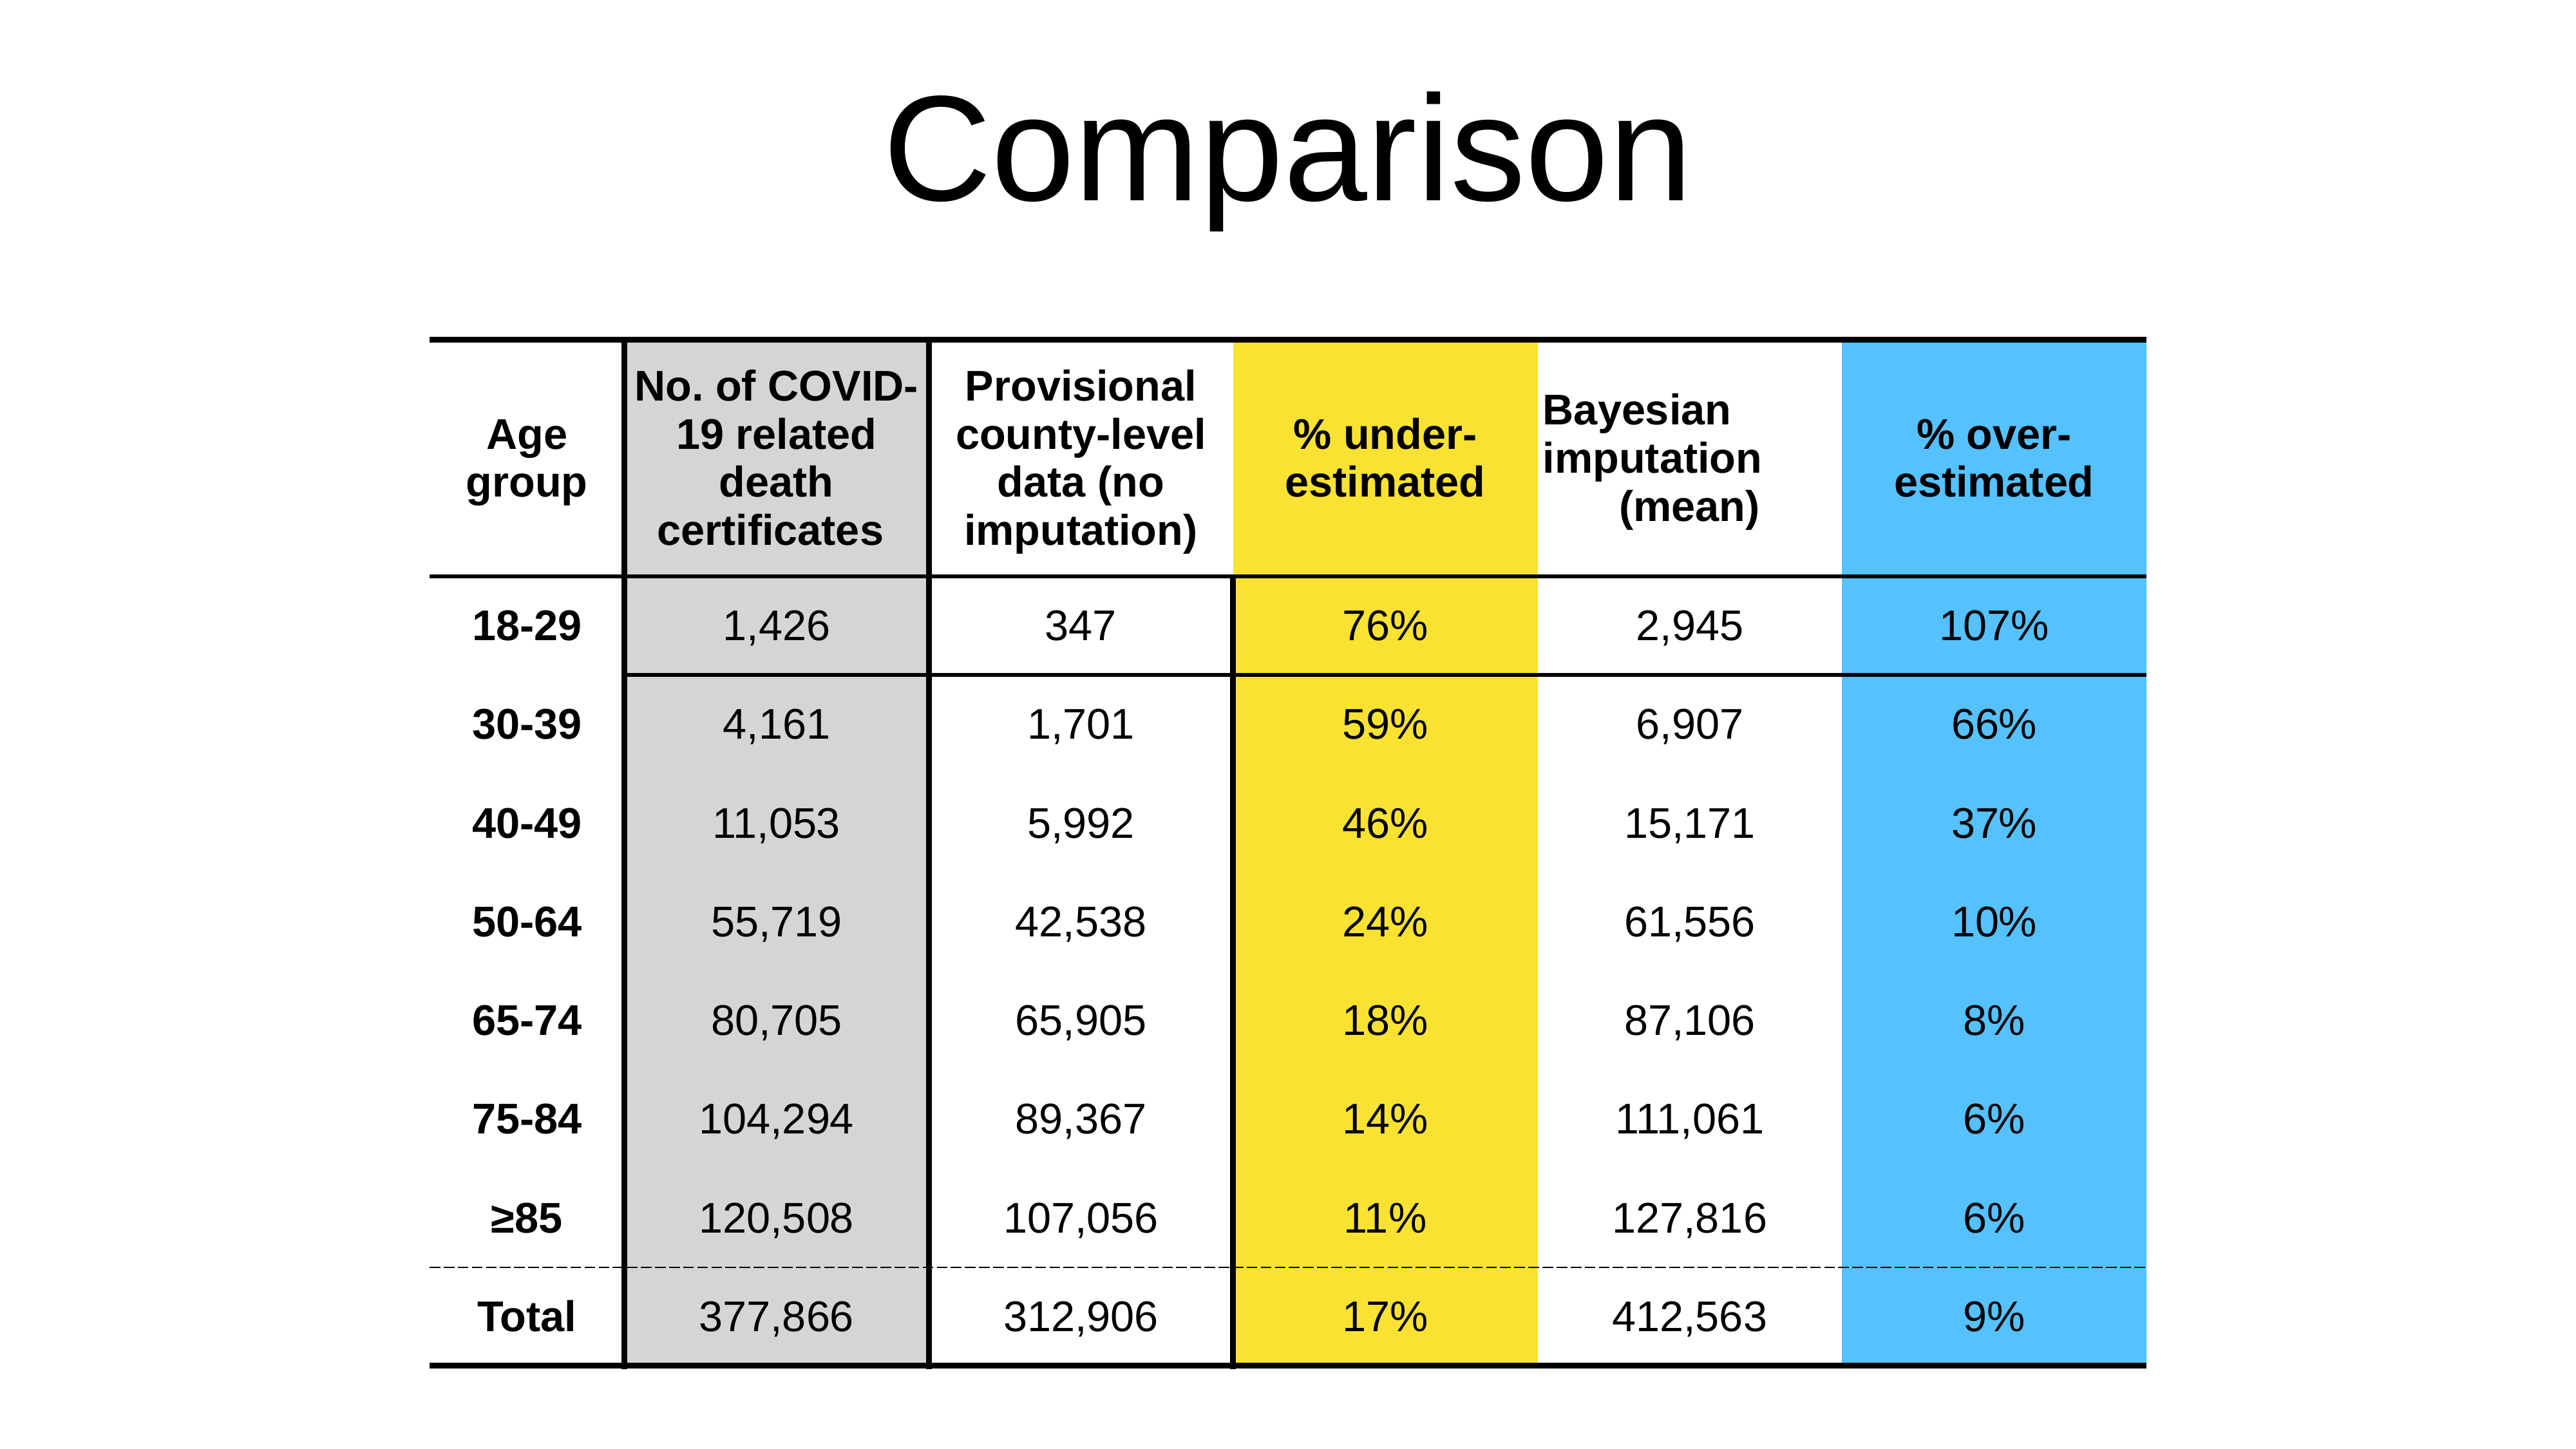

# Comparison
| Age group | No. of COVID-19 related death certificates | Provisional county-level data (no imputation) | % under-estimated | Bayesian imputation (mean) | % over-estimated |
| --- | --- | --- | --- | --- | --- |
| 18-29 | 1,426 | 347 | 76% | 2,945 | 107% |
| 30-39 | 4,161 | 1,701 | 59% | 6,907 | 66% |
| 40-49 | 11,053 | 5,992 | 46% | 15,171 | 37% |
| 50-64 | 55,719 | 42,538 | 24% | 61,556 | 10% |
| 65-74 | 80,705 | 65,905 | 18% | 87,106 | 8% |
| 75-84 | 104,294 | 89,367 | 14% | 111,061 | 6% |
| ≥85 | 120,508 | 107,056 | 11% | 127,816 | 6% |
| Total | 377,866 | 312,906 | 17% | 412,563 | 9% |